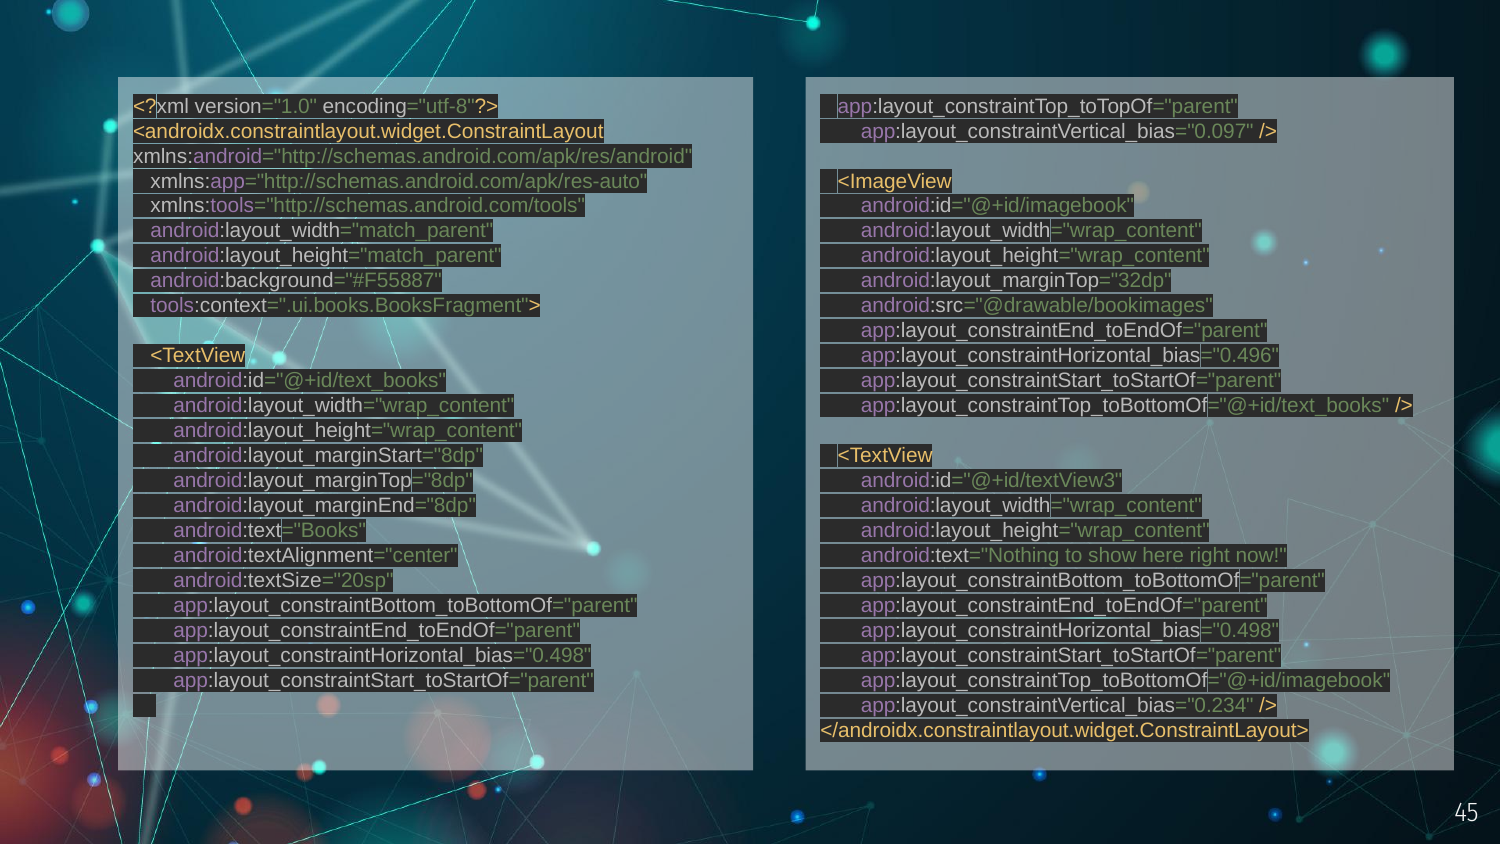

<?xml version="1.0" encoding="utf-8"?>
<androidx.constraintlayout.widget.ConstraintLayout xmlns:android="http://schemas.android.com/apk/res/android"
   xmlns:app="http://schemas.android.com/apk/res-auto"
   xmlns:tools="http://schemas.android.com/tools"
   android:layout_width="match_parent"
   android:layout_height="match_parent"
   android:background="#F55887"
   tools:context=".ui.books.BooksFragment">

   <TextView
       android:id="@+id/text_books"
       android:layout_width="wrap_content"
       android:layout_height="wrap_content"
       android:layout_marginStart="8dp"
       android:layout_marginTop="8dp"
       android:layout_marginEnd="8dp"
       android:text="Books"
       android:textAlignment="center"
       android:textSize="20sp"
       app:layout_constraintBottom_toBottomOf="parent"
       app:layout_constraintEnd_toEndOf="parent"
       app:layout_constraintHorizontal_bias="0.498"
       app:layout_constraintStart_toStartOf="parent"

   app:layout_constraintTop_toTopOf="parent"
       app:layout_constraintVertical_bias="0.097" />

   <ImageView
       android:id="@+id/imagebook"
       android:layout_width="wrap_content"
       android:layout_height="wrap_content"
       android:layout_marginTop="32dp"
       android:src="@drawable/bookimages"
       app:layout_constraintEnd_toEndOf="parent"
       app:layout_constraintHorizontal_bias="0.496"
       app:layout_constraintStart_toStartOf="parent"
       app:layout_constraintTop_toBottomOf="@+id/text_books" />

   <TextView
       android:id="@+id/textView3"
       android:layout_width="wrap_content"
       android:layout_height="wrap_content"
       android:text="Nothing to show here right now!"
       app:layout_constraintBottom_toBottomOf="parent"
       app:layout_constraintEnd_toEndOf="parent"
       app:layout_constraintHorizontal_bias="0.498"
       app:layout_constraintStart_toStartOf="parent"
       app:layout_constraintTop_toBottomOf="@+id/imagebook"
       app:layout_constraintVertical_bias="0.234" />
</androidx.constraintlayout.widget.ConstraintLayout>

45